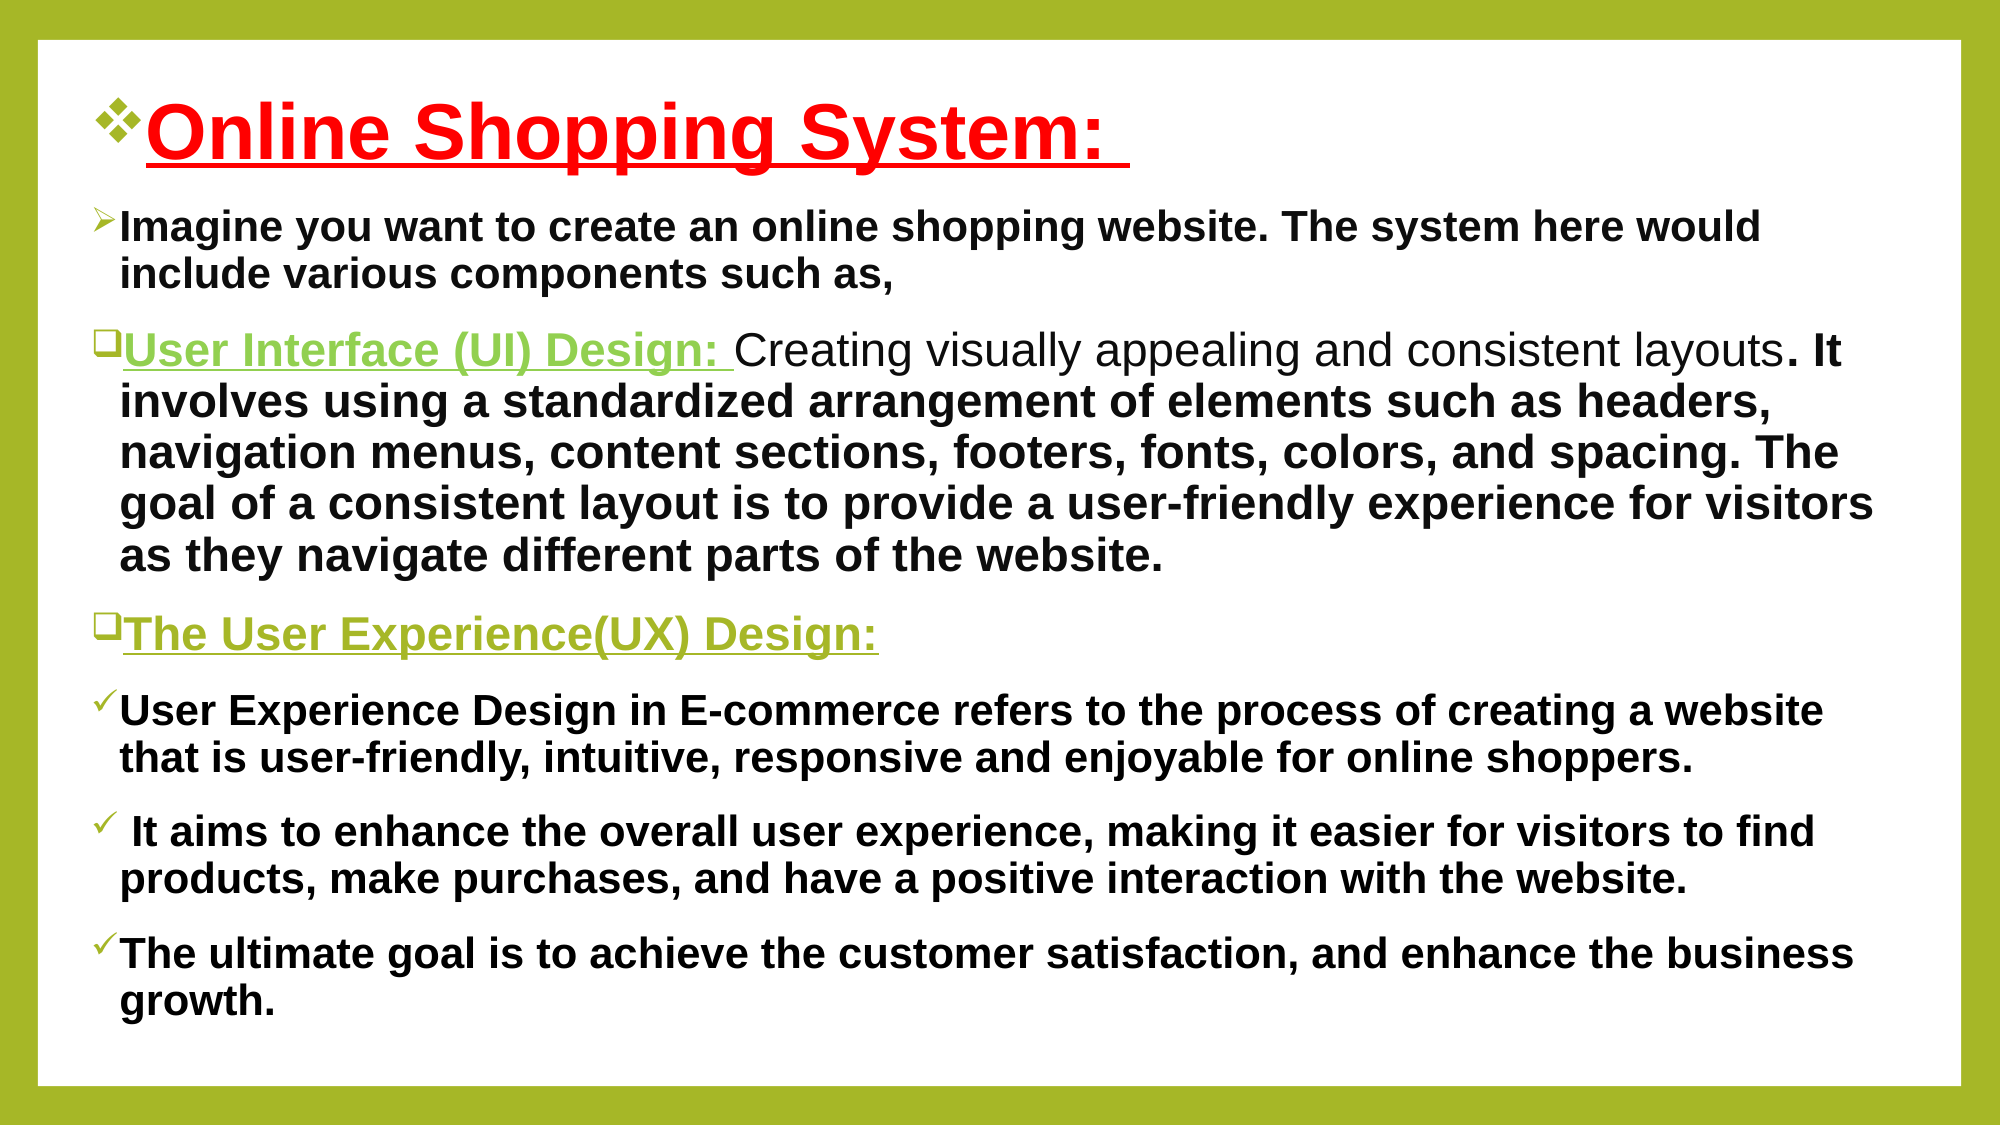

Online Shopping System:
Imagine you want to create an online shopping website. The system here would include various components such as,
User Interface (UI) Design: Creating visually appealing and consistent layouts. It involves using a standardized arrangement of elements such as headers, navigation menus, content sections, footers, fonts, colors, and spacing. The goal of a consistent layout is to provide a user-friendly experience for visitors as they navigate different parts of the website.
The User Experience(UX) Design:
User Experience Design in E-commerce refers to the process of creating a website that is user-friendly, intuitive, responsive and enjoyable for online shoppers.
 It aims to enhance the overall user experience, making it easier for visitors to find products, make purchases, and have a positive interaction with the website.
The ultimate goal is to achieve the customer satisfaction, and enhance the business growth.